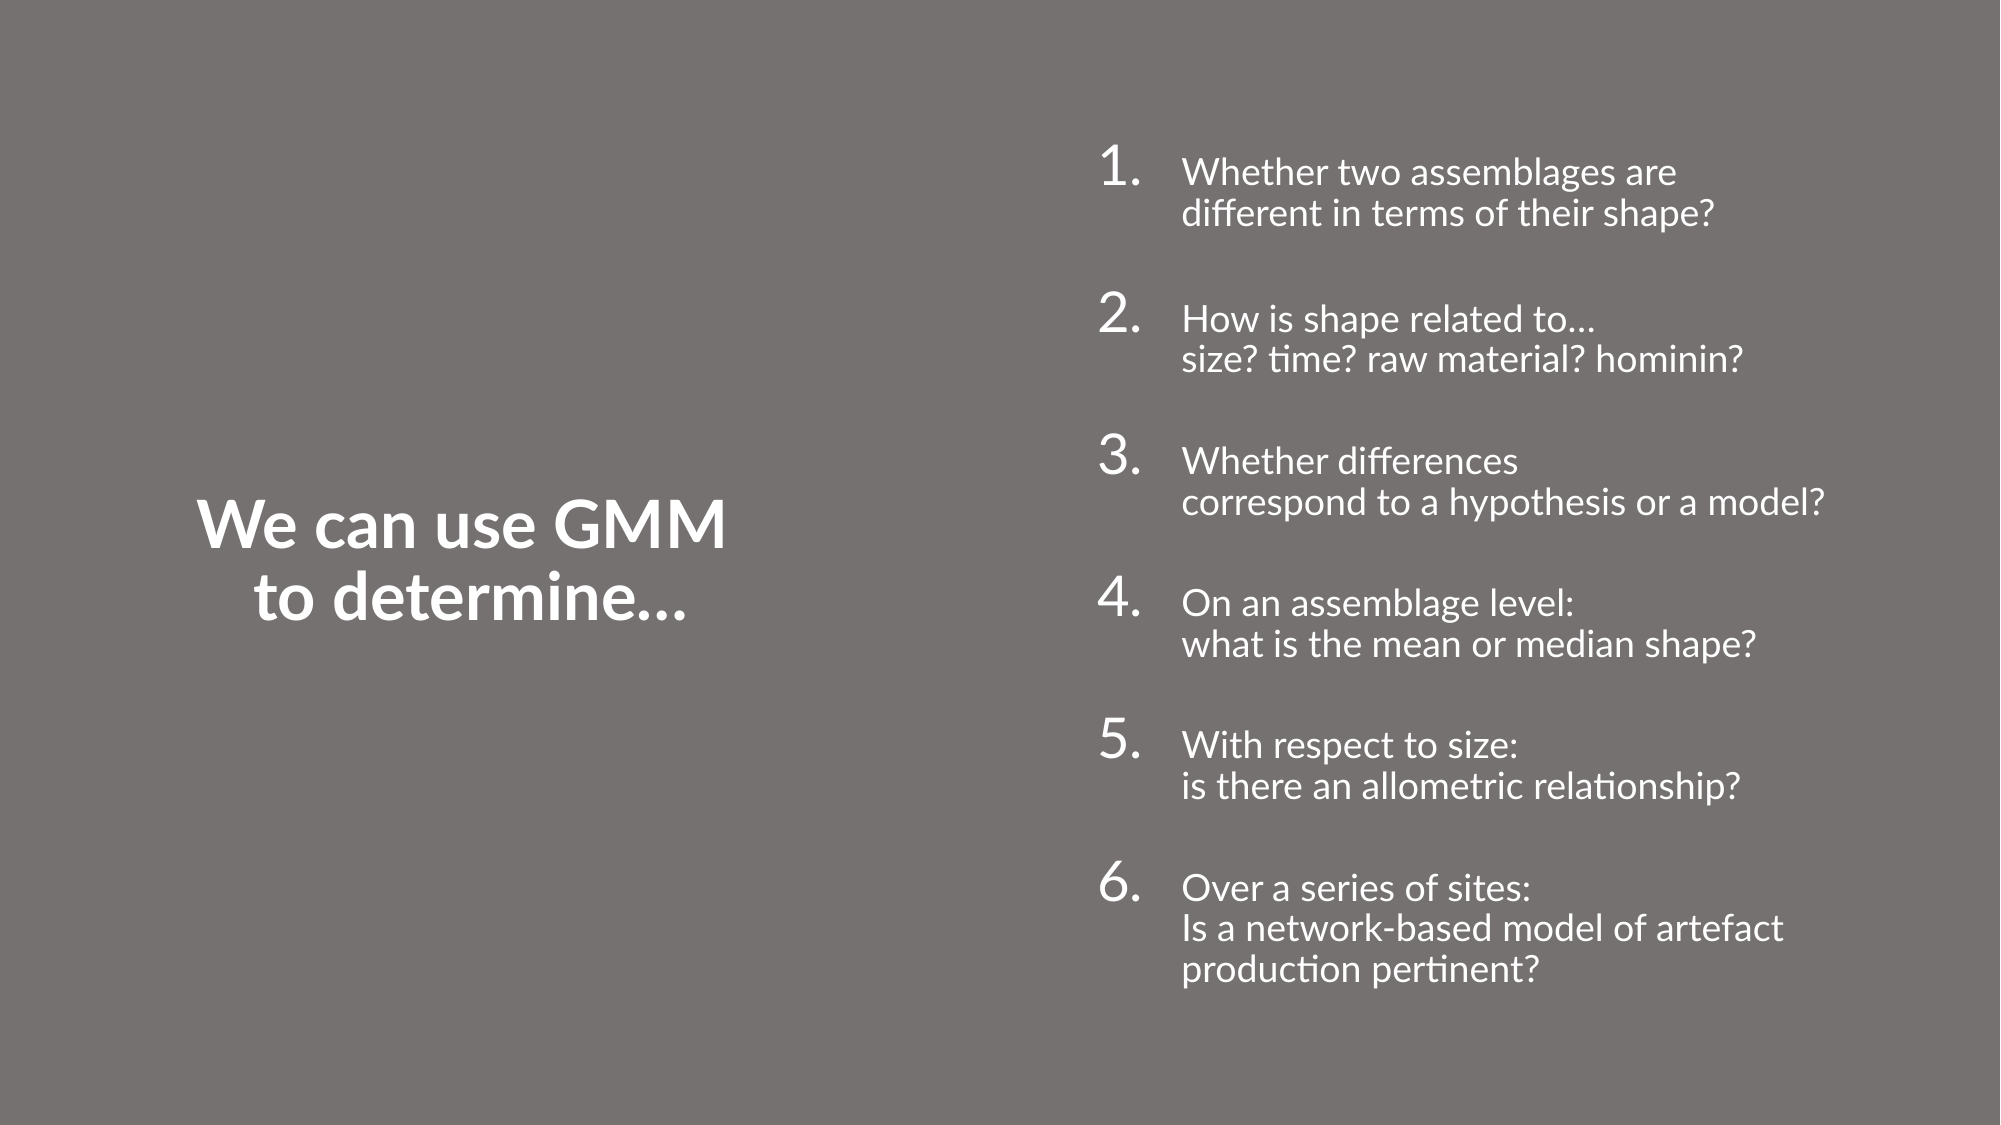

Whether two assemblages are
different in terms of their shape?
How is shape related to…
size? time? raw material? hominin?
Whether differences
correspond to a hypothesis or a model?
On an assemblage level:
what is the mean or median shape?
With respect to size:
is there an allometric relationship?
Over a series of sites:
Is a network-based model of artefact
production pertinent?

We can use GMM
to determine…